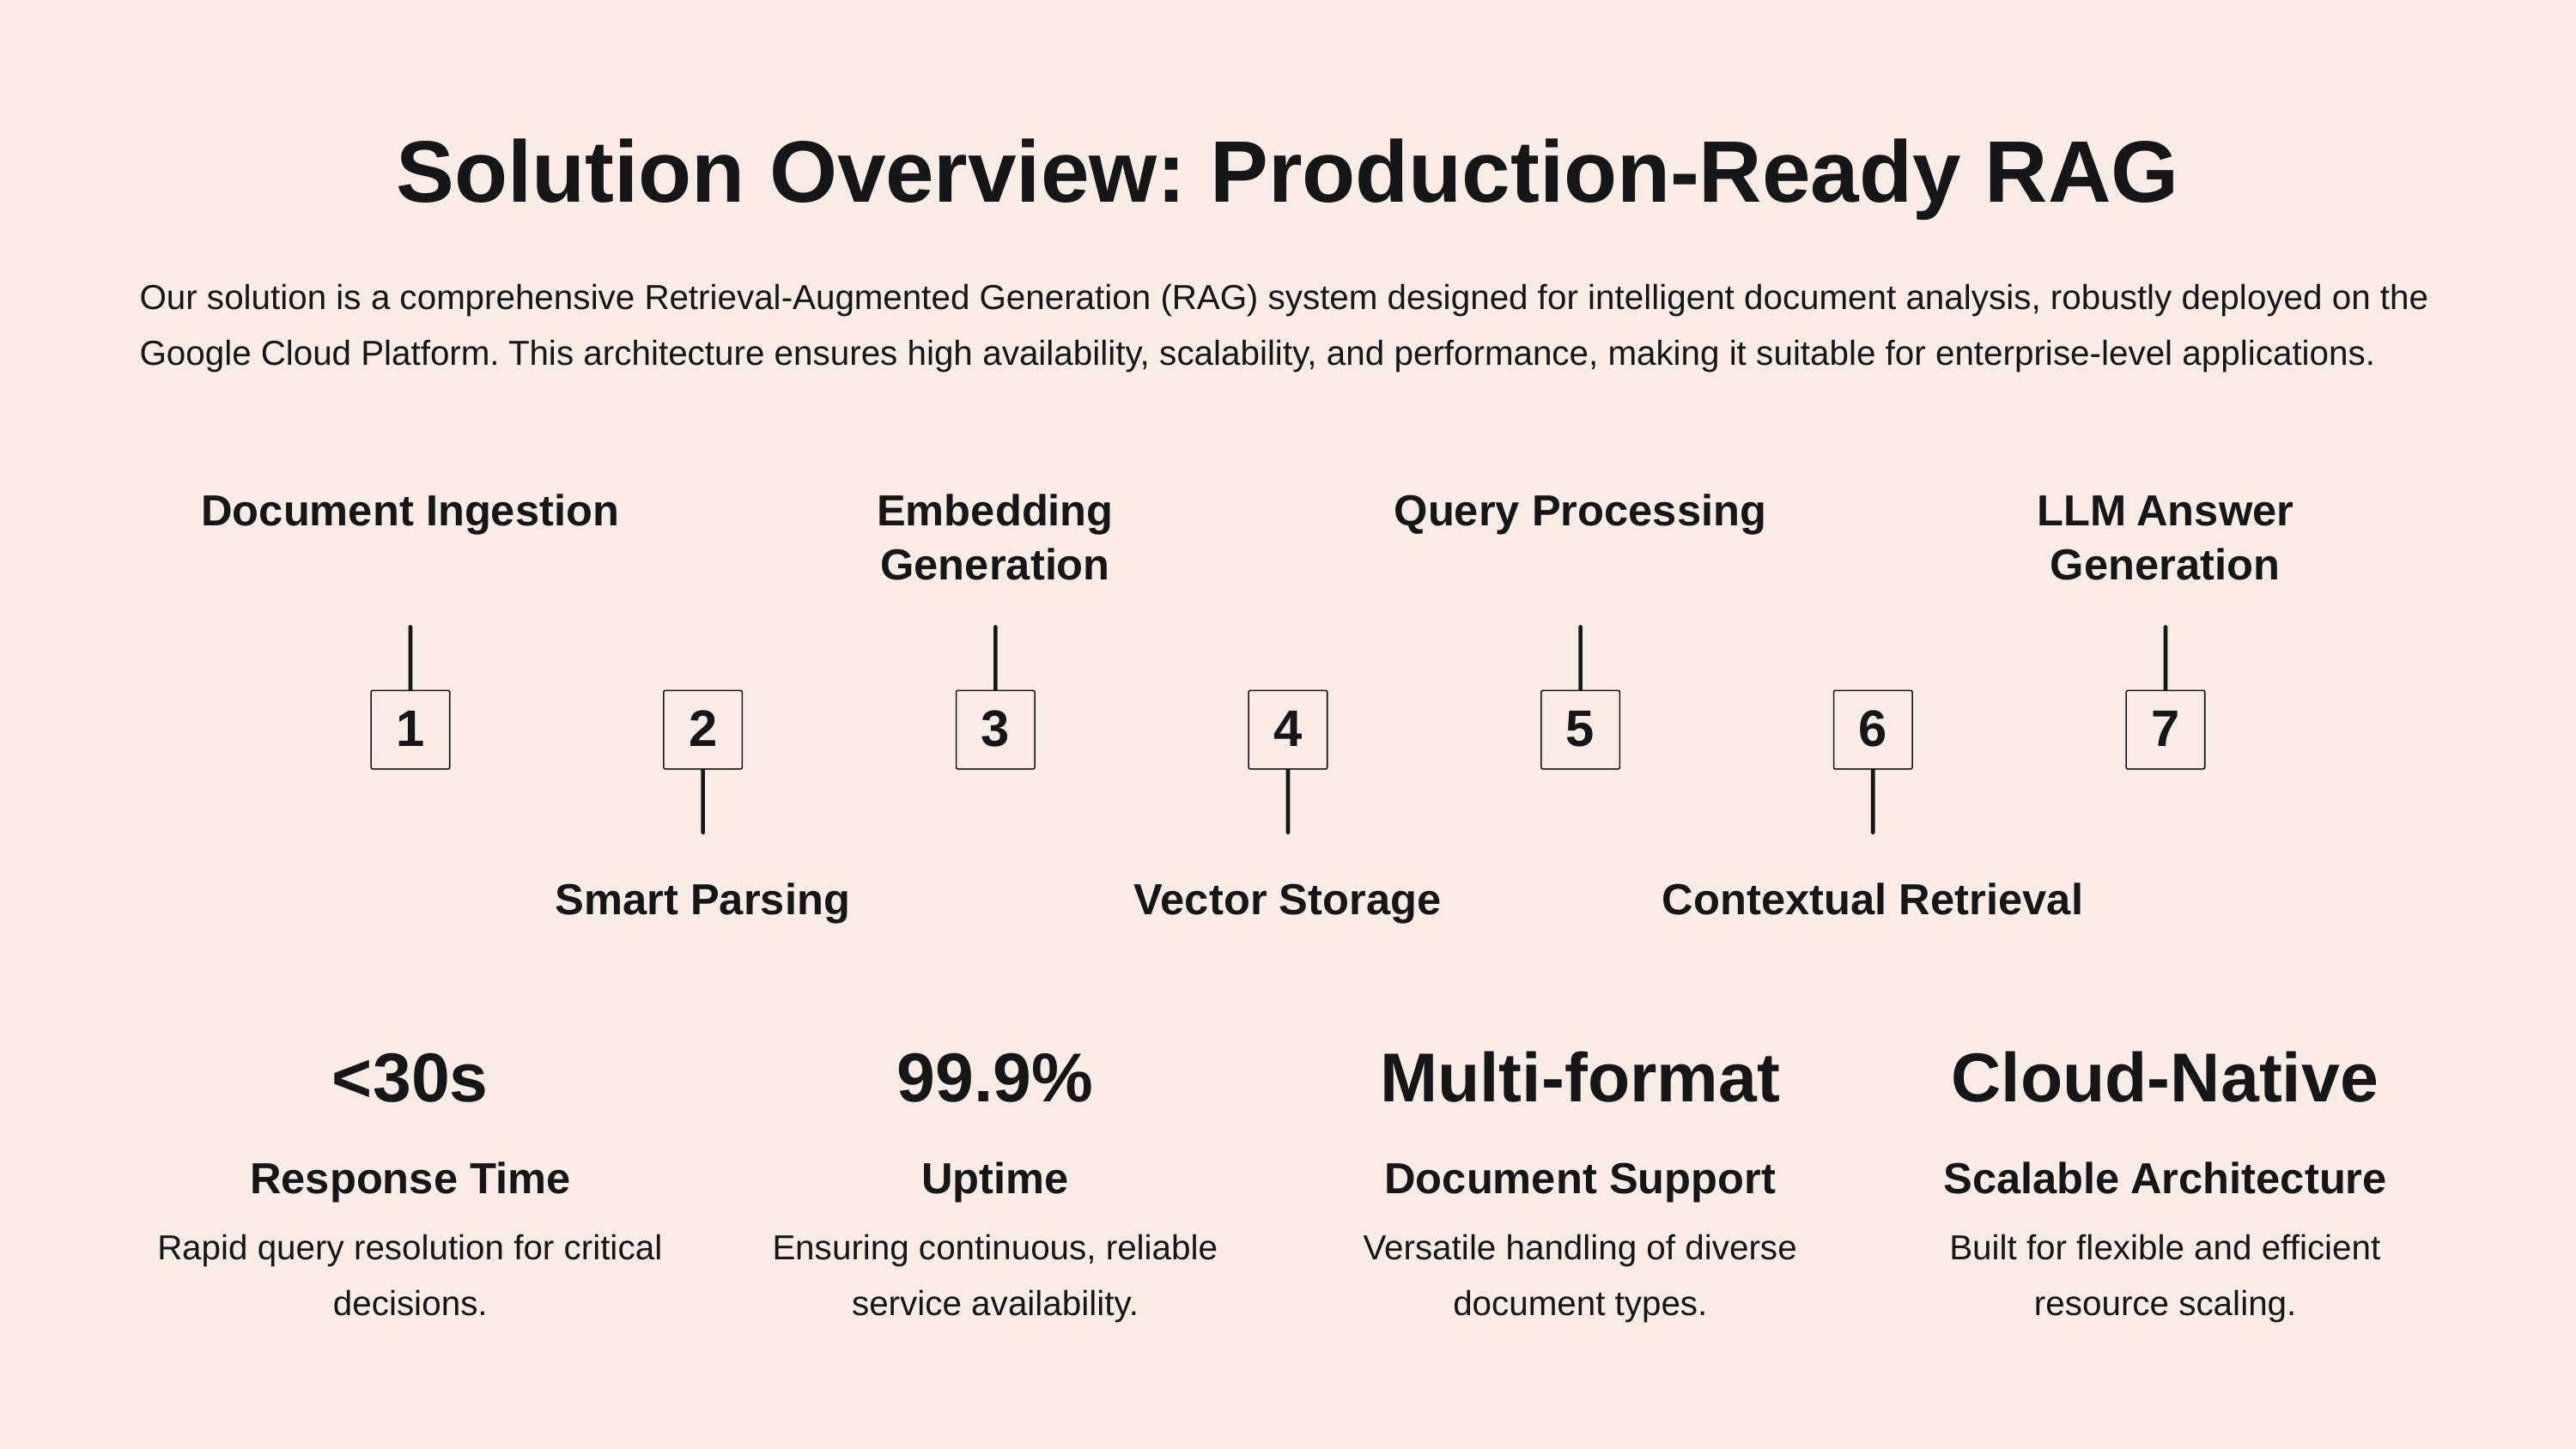

Solution Overview: Production-Ready RAG
Our solution is a comprehensive Retrieval-Augmented Generation (RAG) system designed for intelligent document analysis, robustly deployed on the Google Cloud Platform. This architecture ensures high availability, scalability, and performance, making it suitable for enterprise-level applications.
Document Ingestion
Embedding Generation
Query Processing
LLM Answer Generation

1
2
3
4
5
6
7

Smart Parsing
Vector Storage
Contextual Retrieval
<30s
99.9%
Multi-format
Cloud-Native
Response Time
Uptime
Document Support
Scalable Architecture
Rapid query resolution for critical decisions.
Ensuring continuous, reliable service availability.
Versatile handling of diverse document types.
Built for flexible and efficient resource scaling.